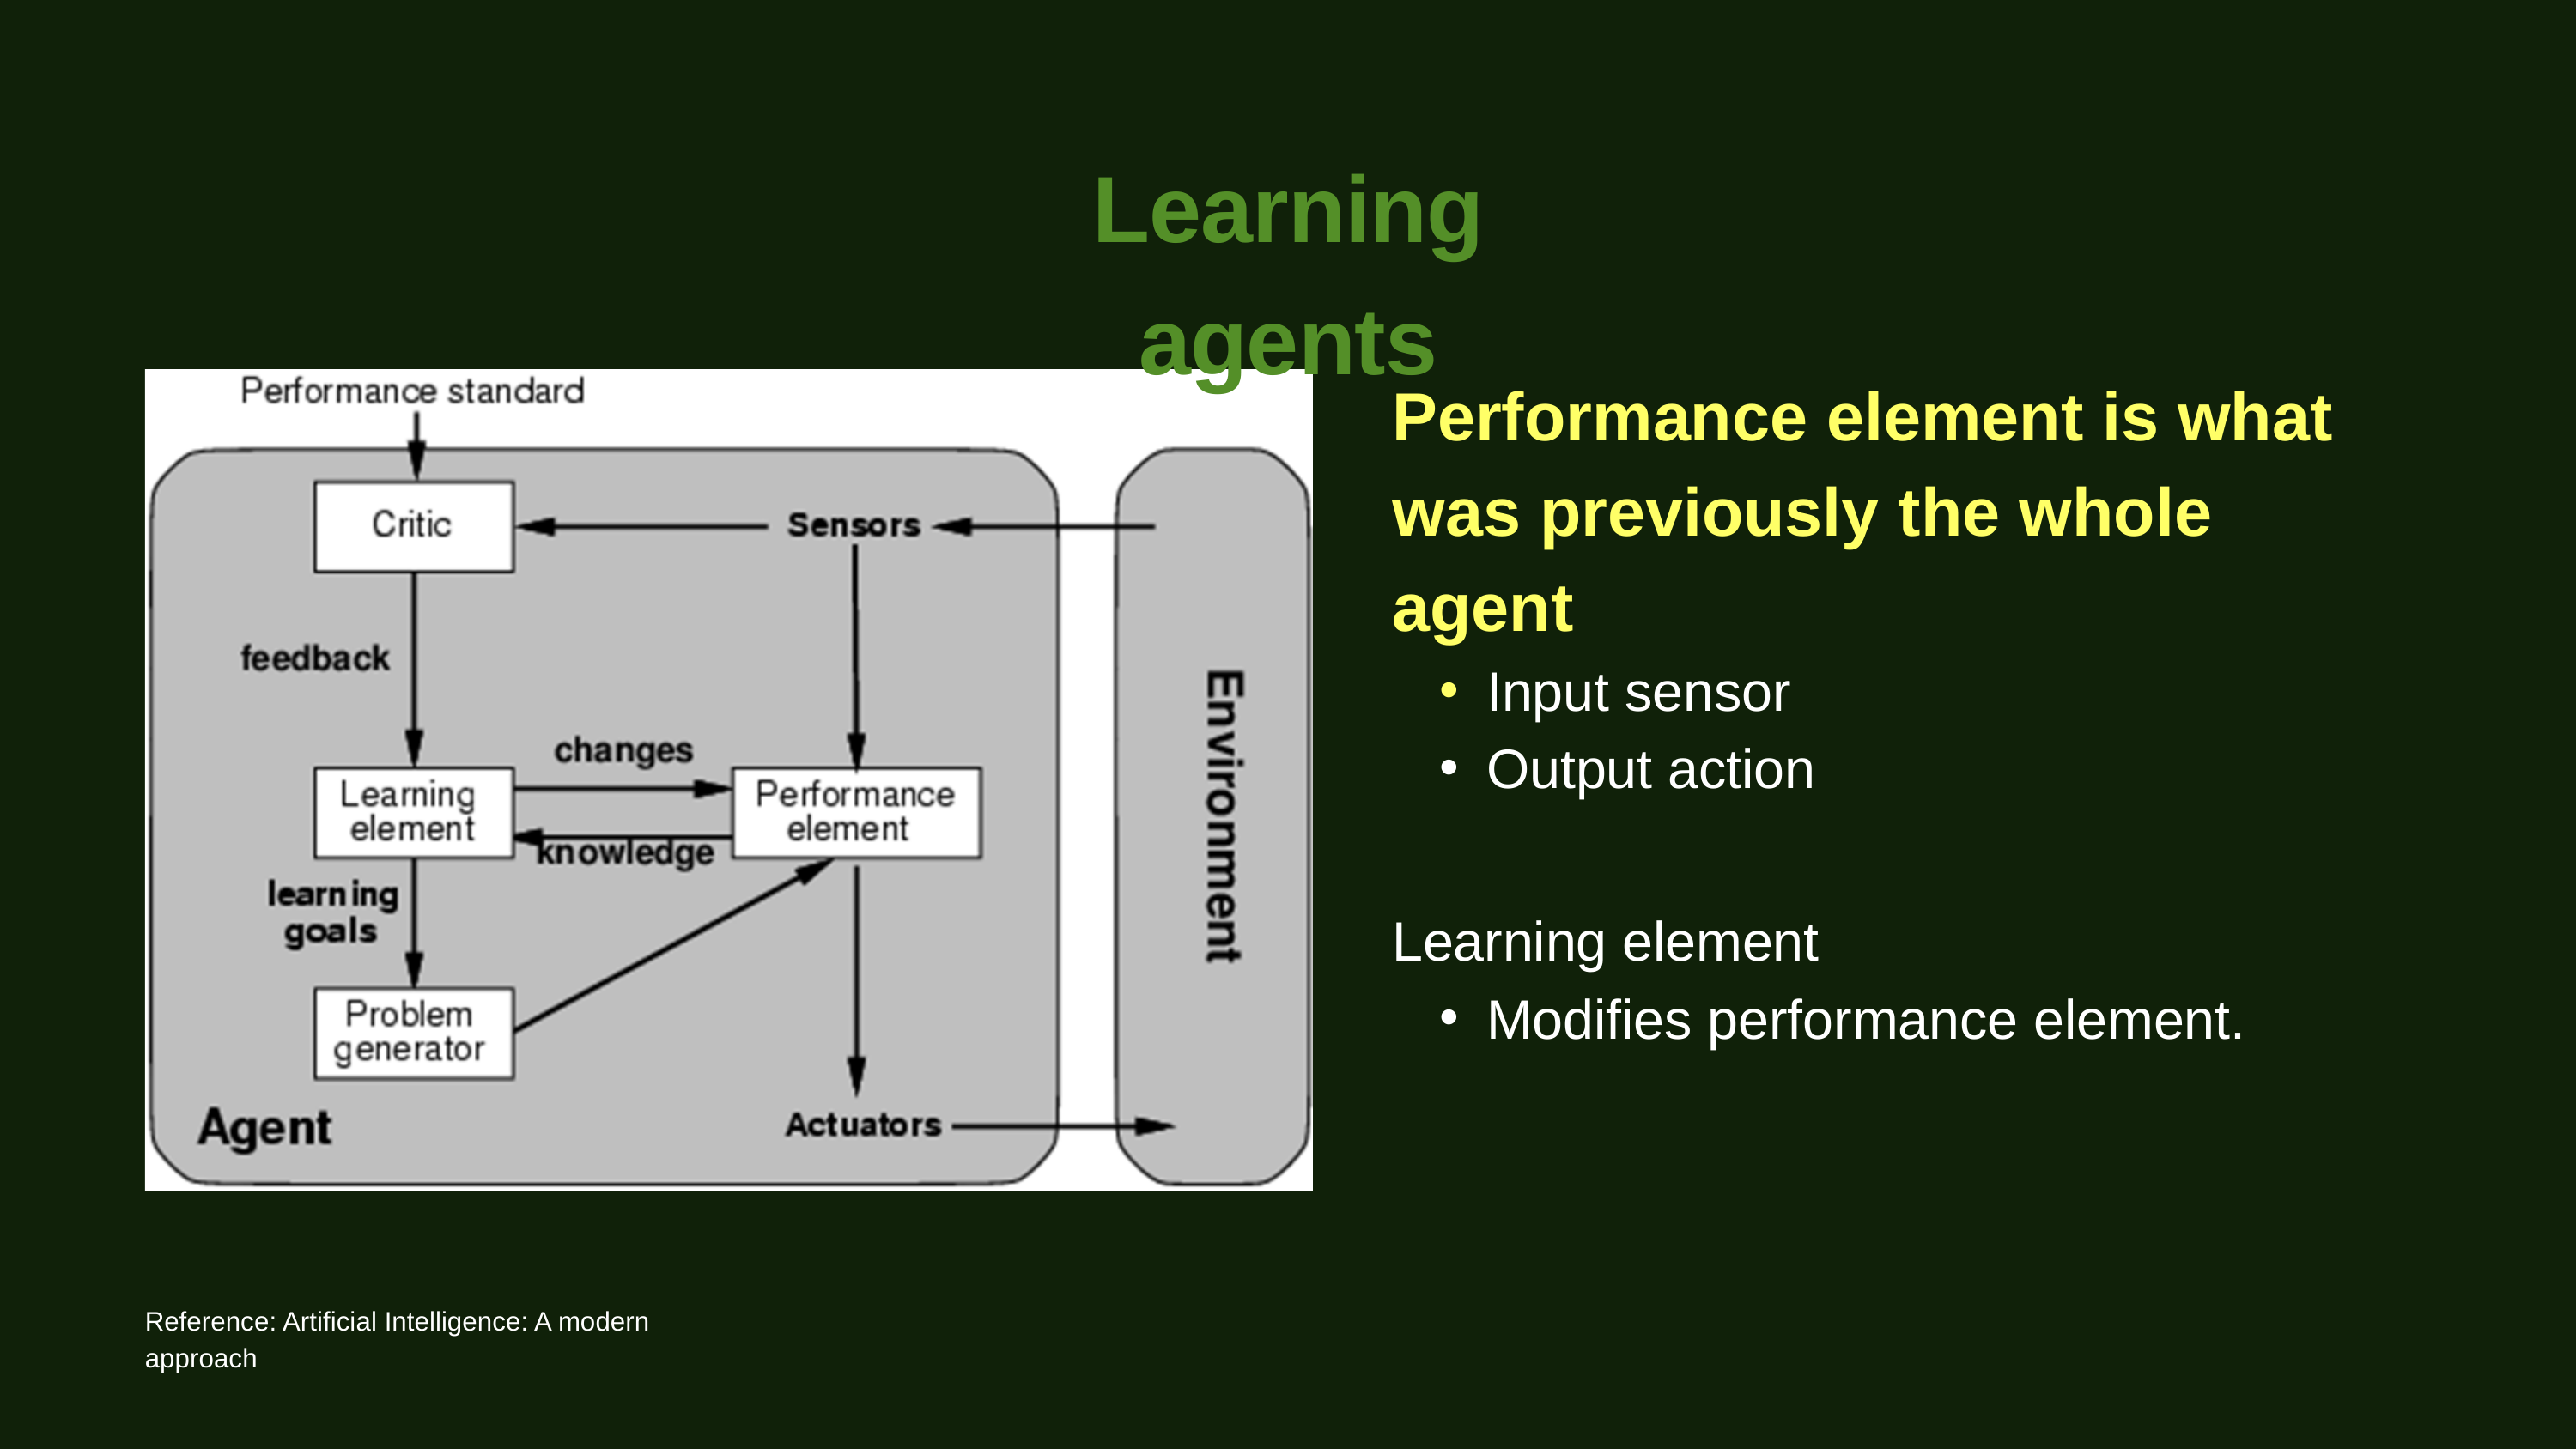

Learning agents
Performance element is what was previously the whole agent
Input sensor
Output action

Learning element
Modifies performance element.

Reference: Artificial Intelligence: A modern approach